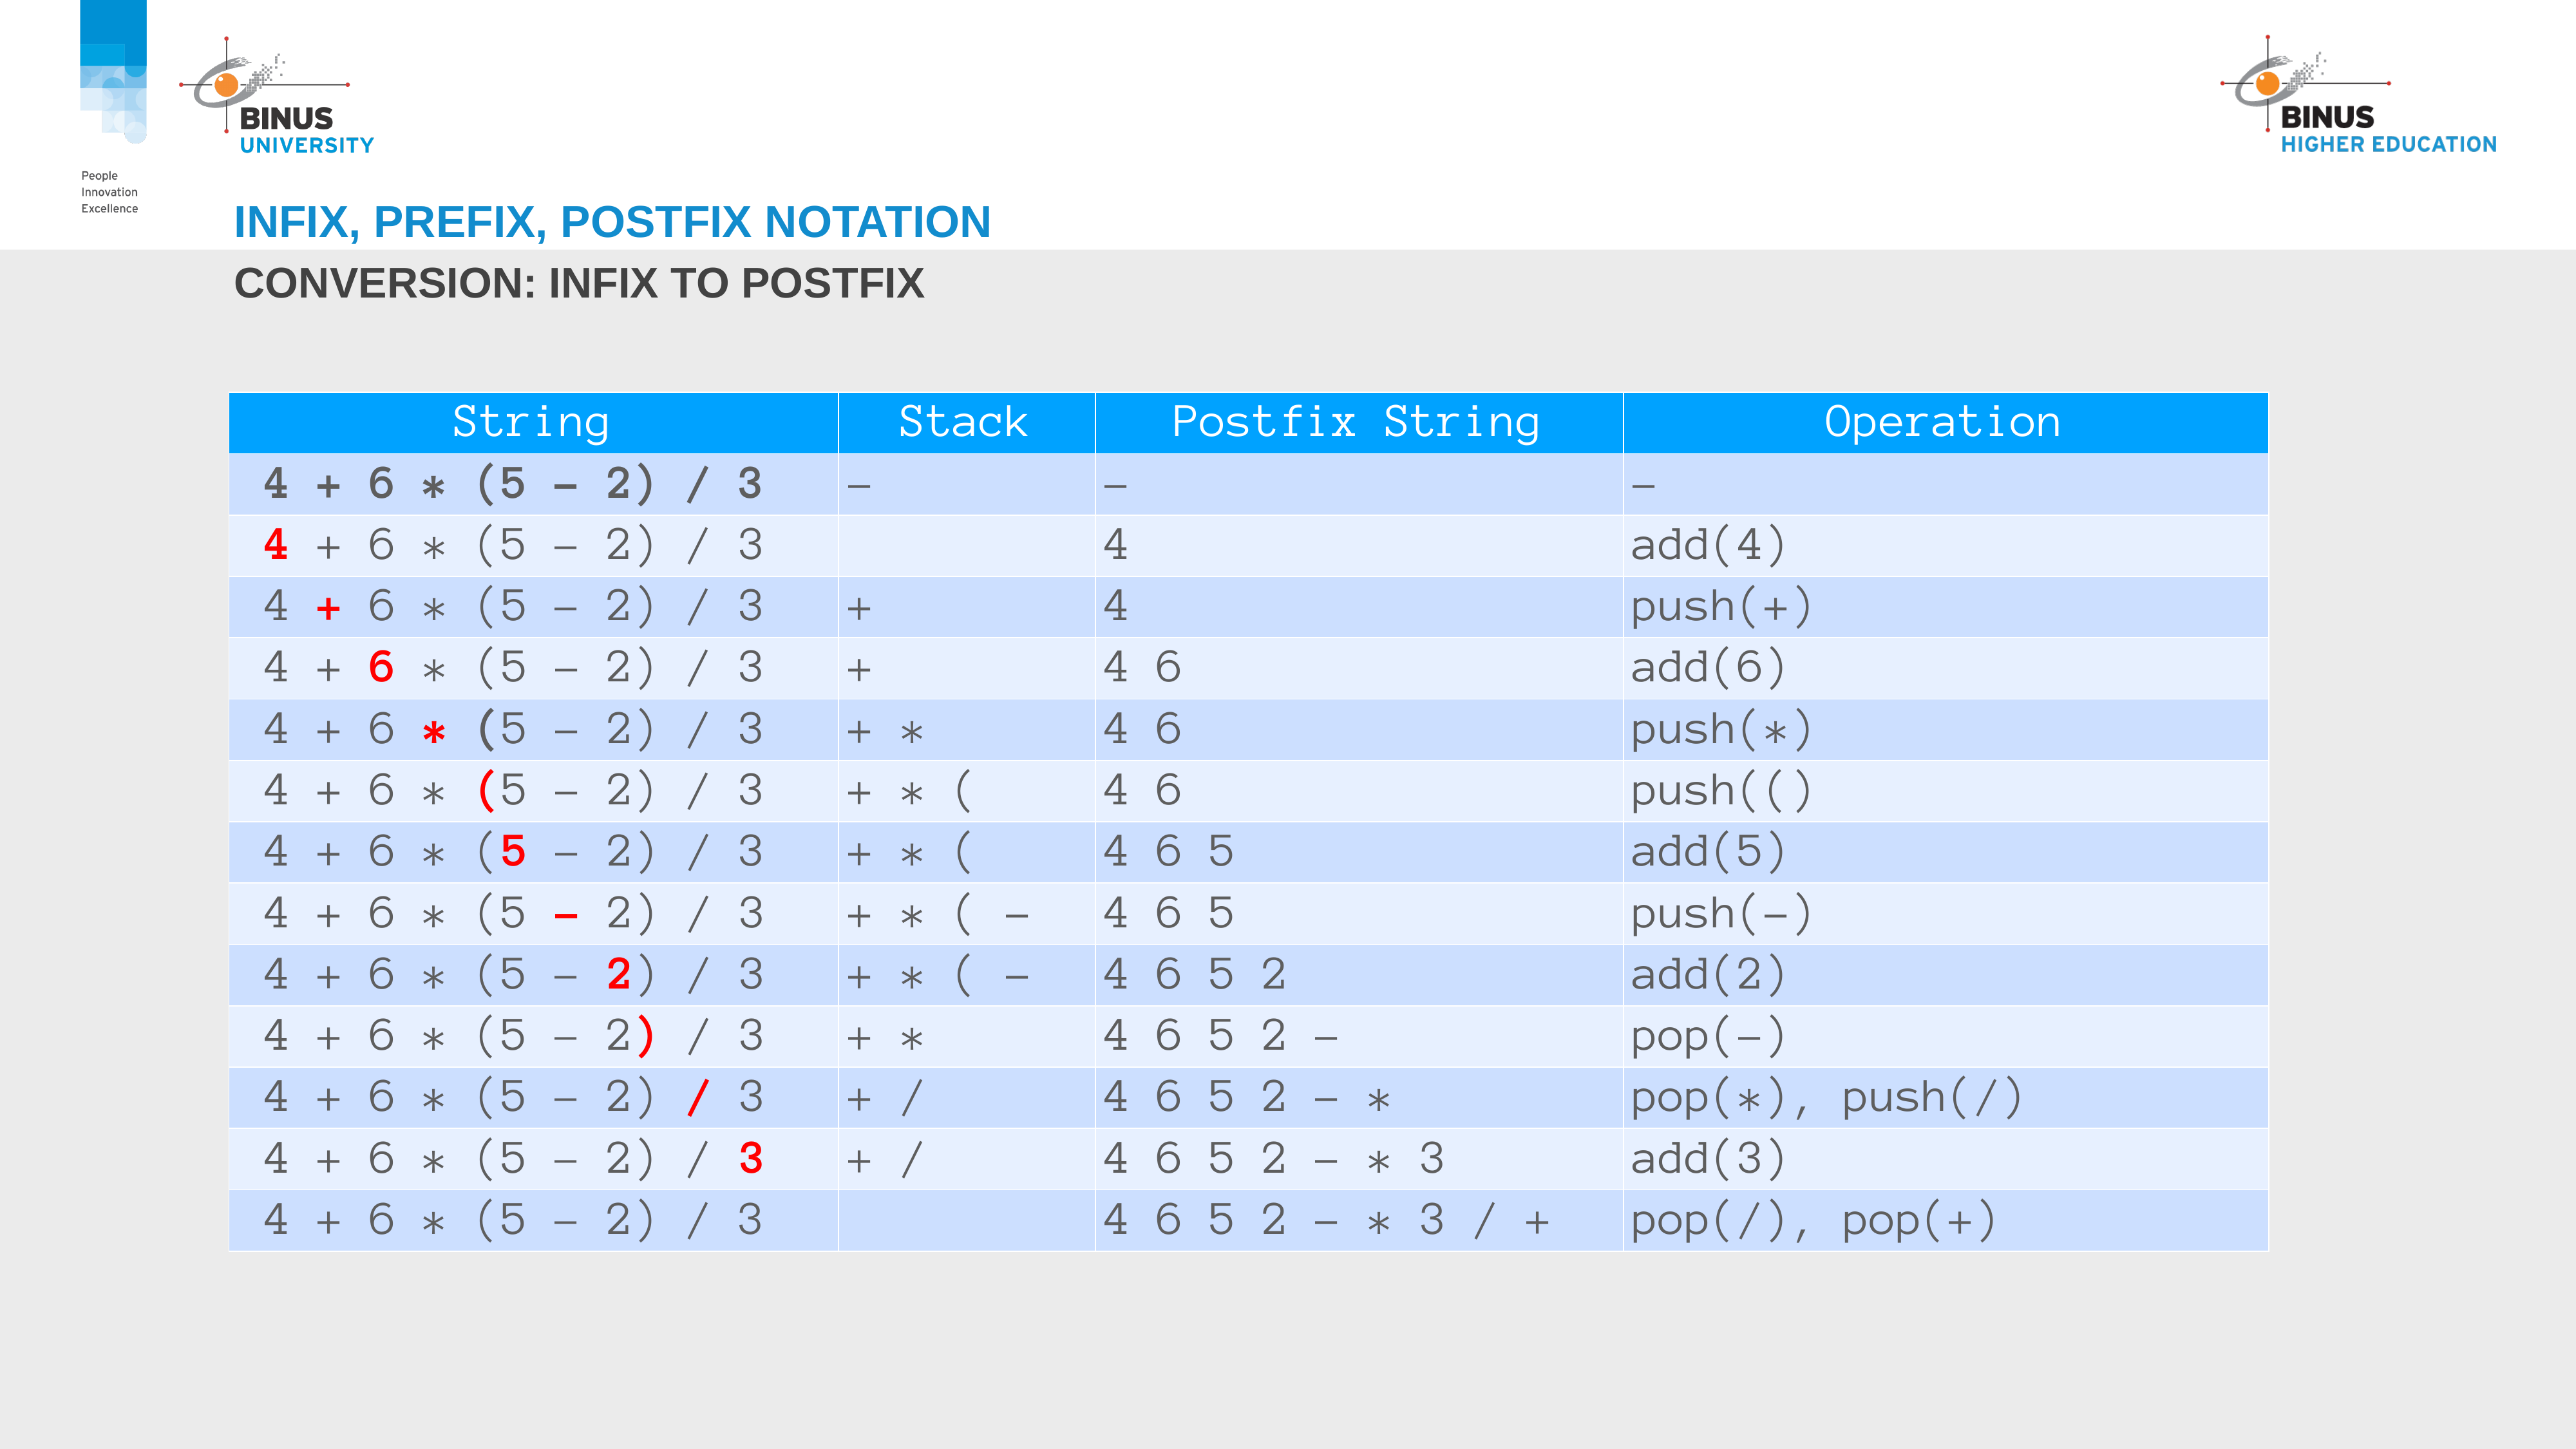

# Infix, prefix, postfix notation
Conversion: infix to postfix
| String | Stack | Postfix String | Operation |
| --- | --- | --- | --- |
| 4 + 6 \* (5 – 2) / 3 | - | - | - |
| 4 + 6 \* (5 – 2) / 3 |  | 4 | add(4) |
| 4 + 6 \* (5 – 2) / 3 | + | 4 | push(+) |
| 4 + 6 \* (5 – 2) / 3 | + | 4 6 | add(6) |
| 4 + 6 \* (5 – 2) / 3 | + \* | 4 6 | push(\*) |
| 4 + 6 \* (5 – 2) / 3 | + \* ( | 4 6 | push(() |
| 4 + 6 \* (5 – 2) / 3 | + \* ( | 4 6 5 | add(5) |
| 4 + 6 \* (5 – 2) / 3 | + \* ( - | 4 6 5 | push(-) |
| 4 + 6 \* (5 – 2) / 3 | + \* ( - | 4 6 5 2 | add(2) |
| 4 + 6 \* (5 – 2) / 3 | + \* | 4 6 5 2 - | pop(-) |
| 4 + 6 \* (5 – 2) / 3 | + / | 4 6 5 2 - \* | pop(\*), push(/) |
| 4 + 6 \* (5 – 2) / 3 | + / | 4 6 5 2 - \* 3 | add(3) |
| 4 + 6 \* (5 – 2) / 3 |  | 4 6 5 2 - \* 3 / + | pop(/), pop(+) |